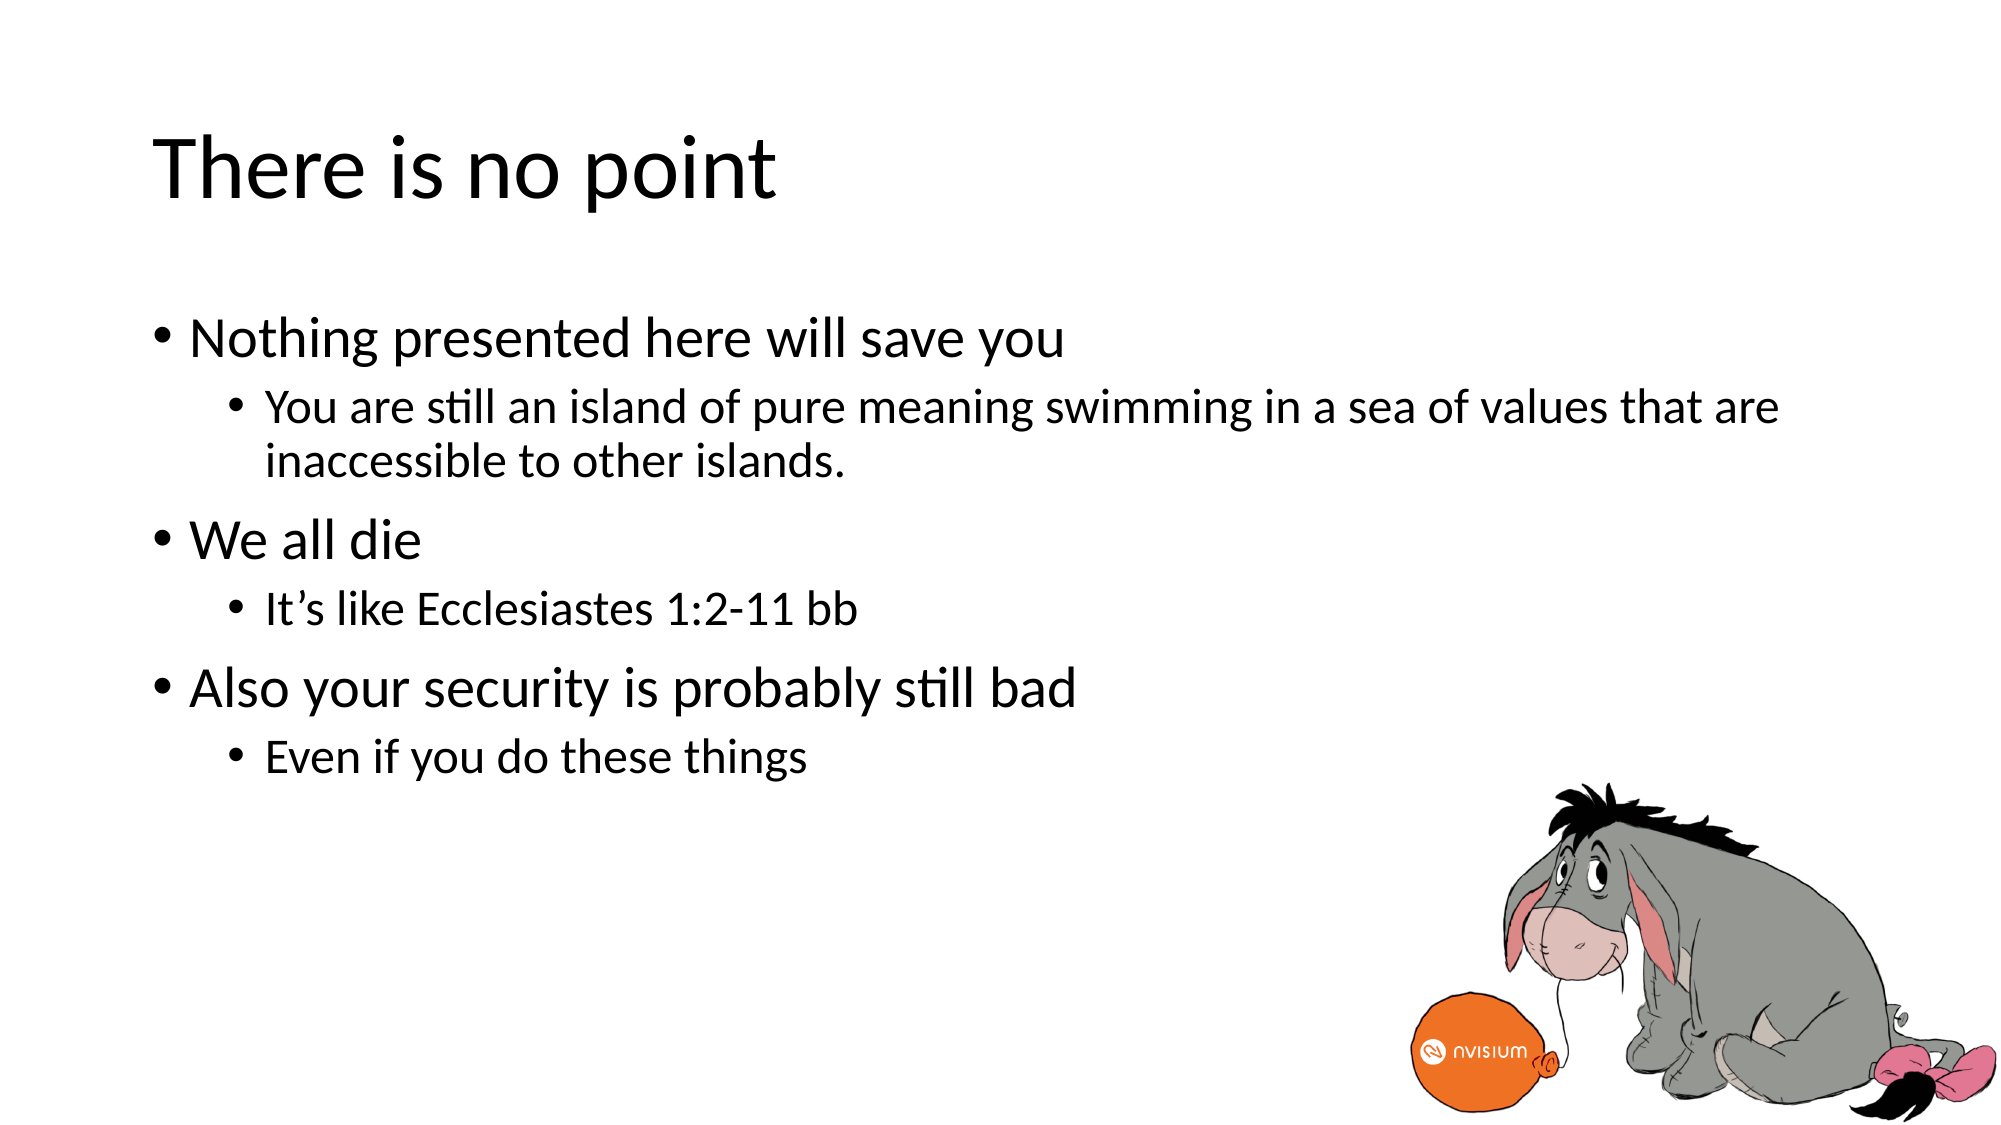

# There is no point
Nothing presented here will save you
You are still an island of pure meaning swimming in a sea of values that are inaccessible to other islands.
We all die
It’s like Ecclesiastes 1:2-11 bb
Also your security is probably still bad
Even if you do these things